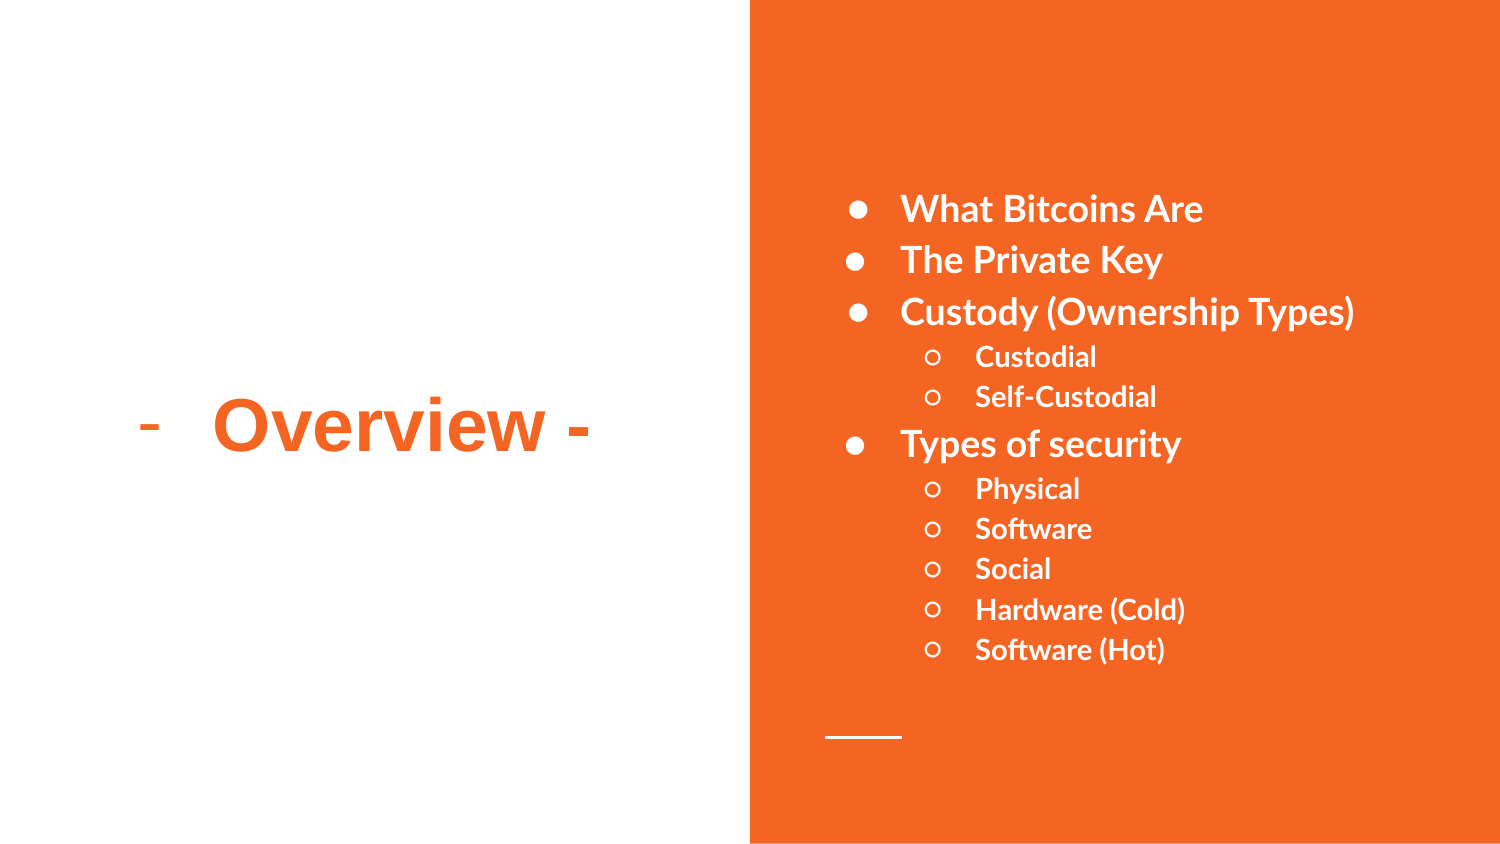

What Bitcoins Are
The Private Key
Custody (Ownership Types)
Custodial
Self-Custodial
Types of security
Physical
Software
Social
Hardware (Cold)
Software (Hot)
# Overview -